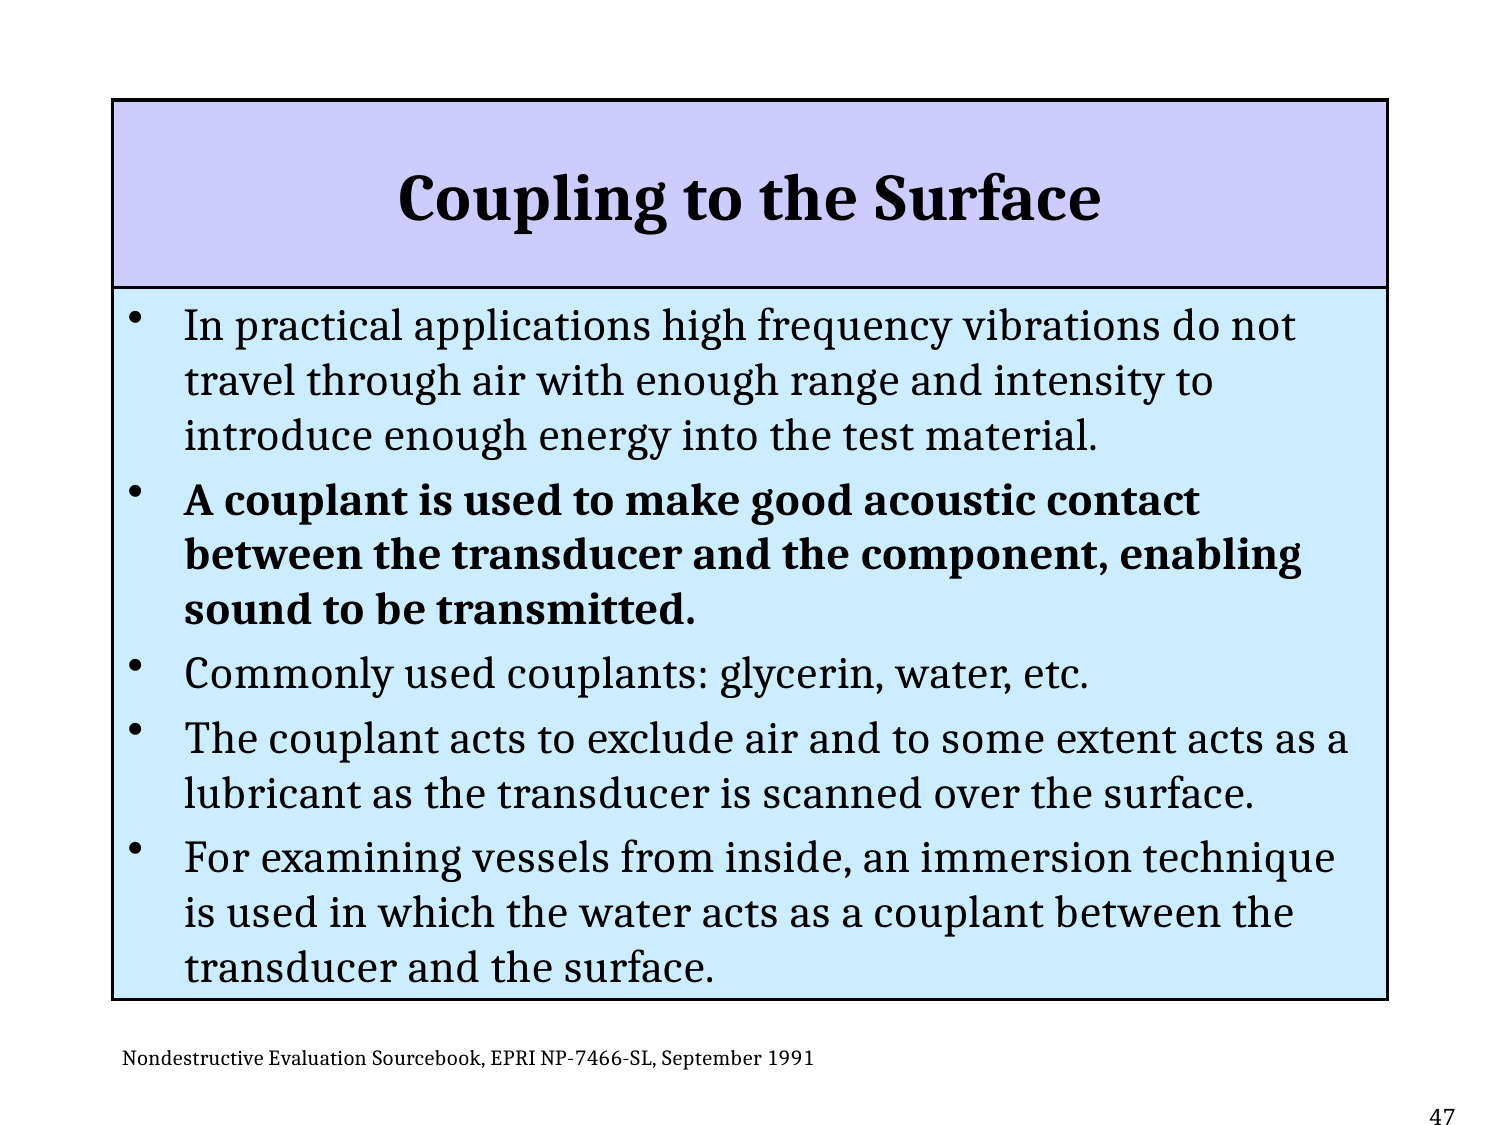

# Coupling to the Surface
In practical applications high frequency vibrations do not travel through air with enough range and intensity to introduce enough energy into the test material.
A couplant is used to make good acoustic contact between the transducer and the component, enabling sound to be transmitted.
Commonly used couplants: glycerin, water, etc.
The couplant acts to exclude air and to some extent acts as a lubricant as the transducer is scanned over the surface.
For examining vessels from inside, an immersion technique is used in which the water acts as a couplant between the transducer and the surface.

Nondestructive Evaluation Sourcebook, EPRI NP-7466-SL, September 1991
47